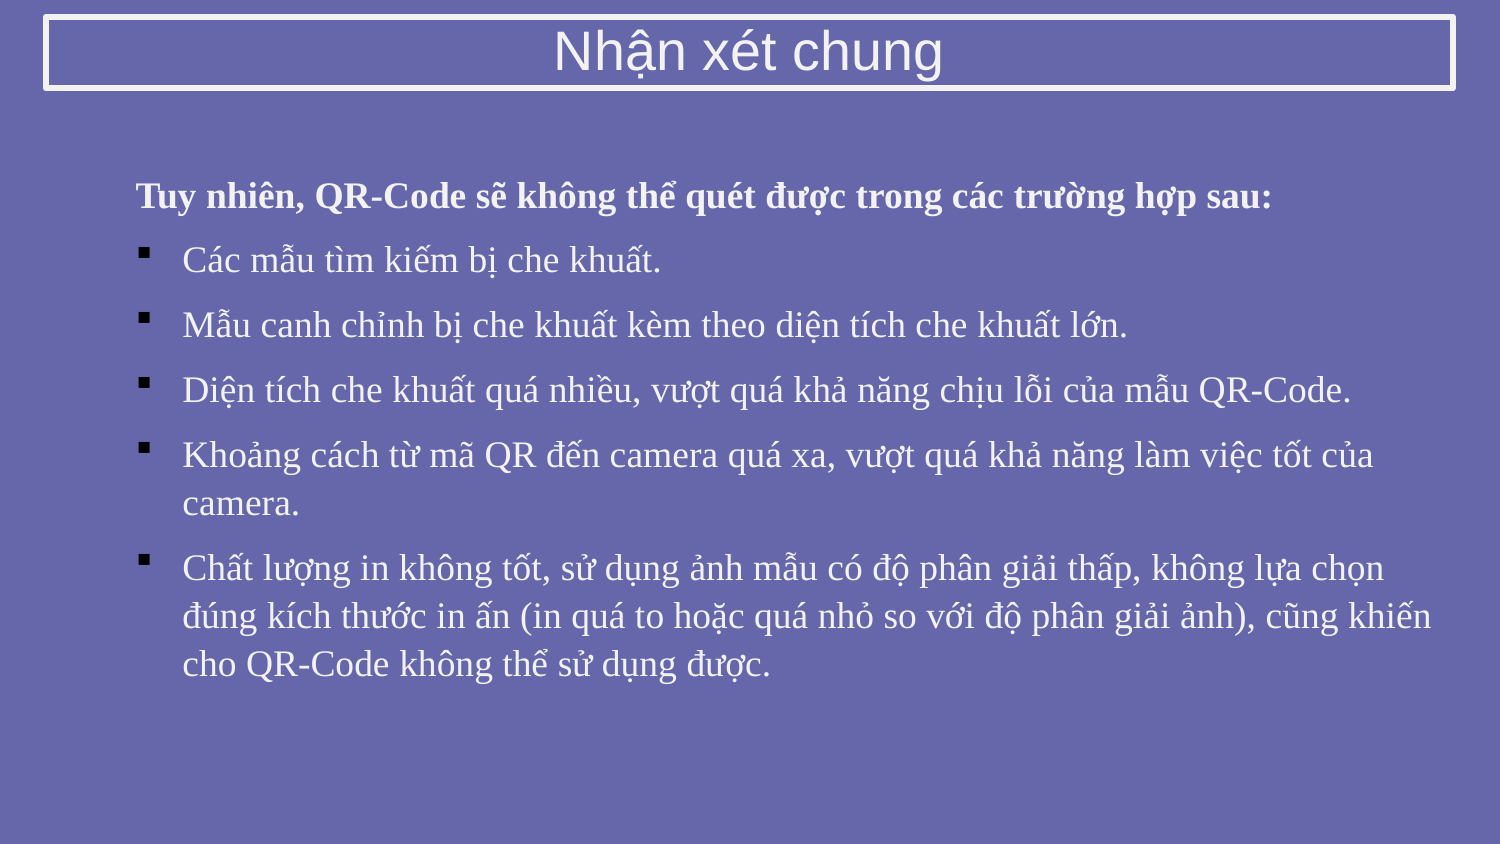

Nhận xét chung
Tuy nhiên, QR-Code sẽ không thể quét được trong các trường hợp sau:
Các mẫu tìm kiếm bị che khuất.
Mẫu canh chỉnh bị che khuất kèm theo diện tích che khuất lớn.
Diện tích che khuất quá nhiều, vượt quá khả năng chịu lỗi của mẫu QR-Code.
Khoảng cách từ mã QR đến camera quá xa, vượt quá khả năng làm việc tốt của camera.
Chất lượng in không tốt, sử dụng ảnh mẫu có độ phân giải thấp, không lựa chọn đúng kích thước in ấn (in quá to hoặc quá nhỏ so với độ phân giải ảnh), cũng khiến cho QR-Code không thể sử dụng được.